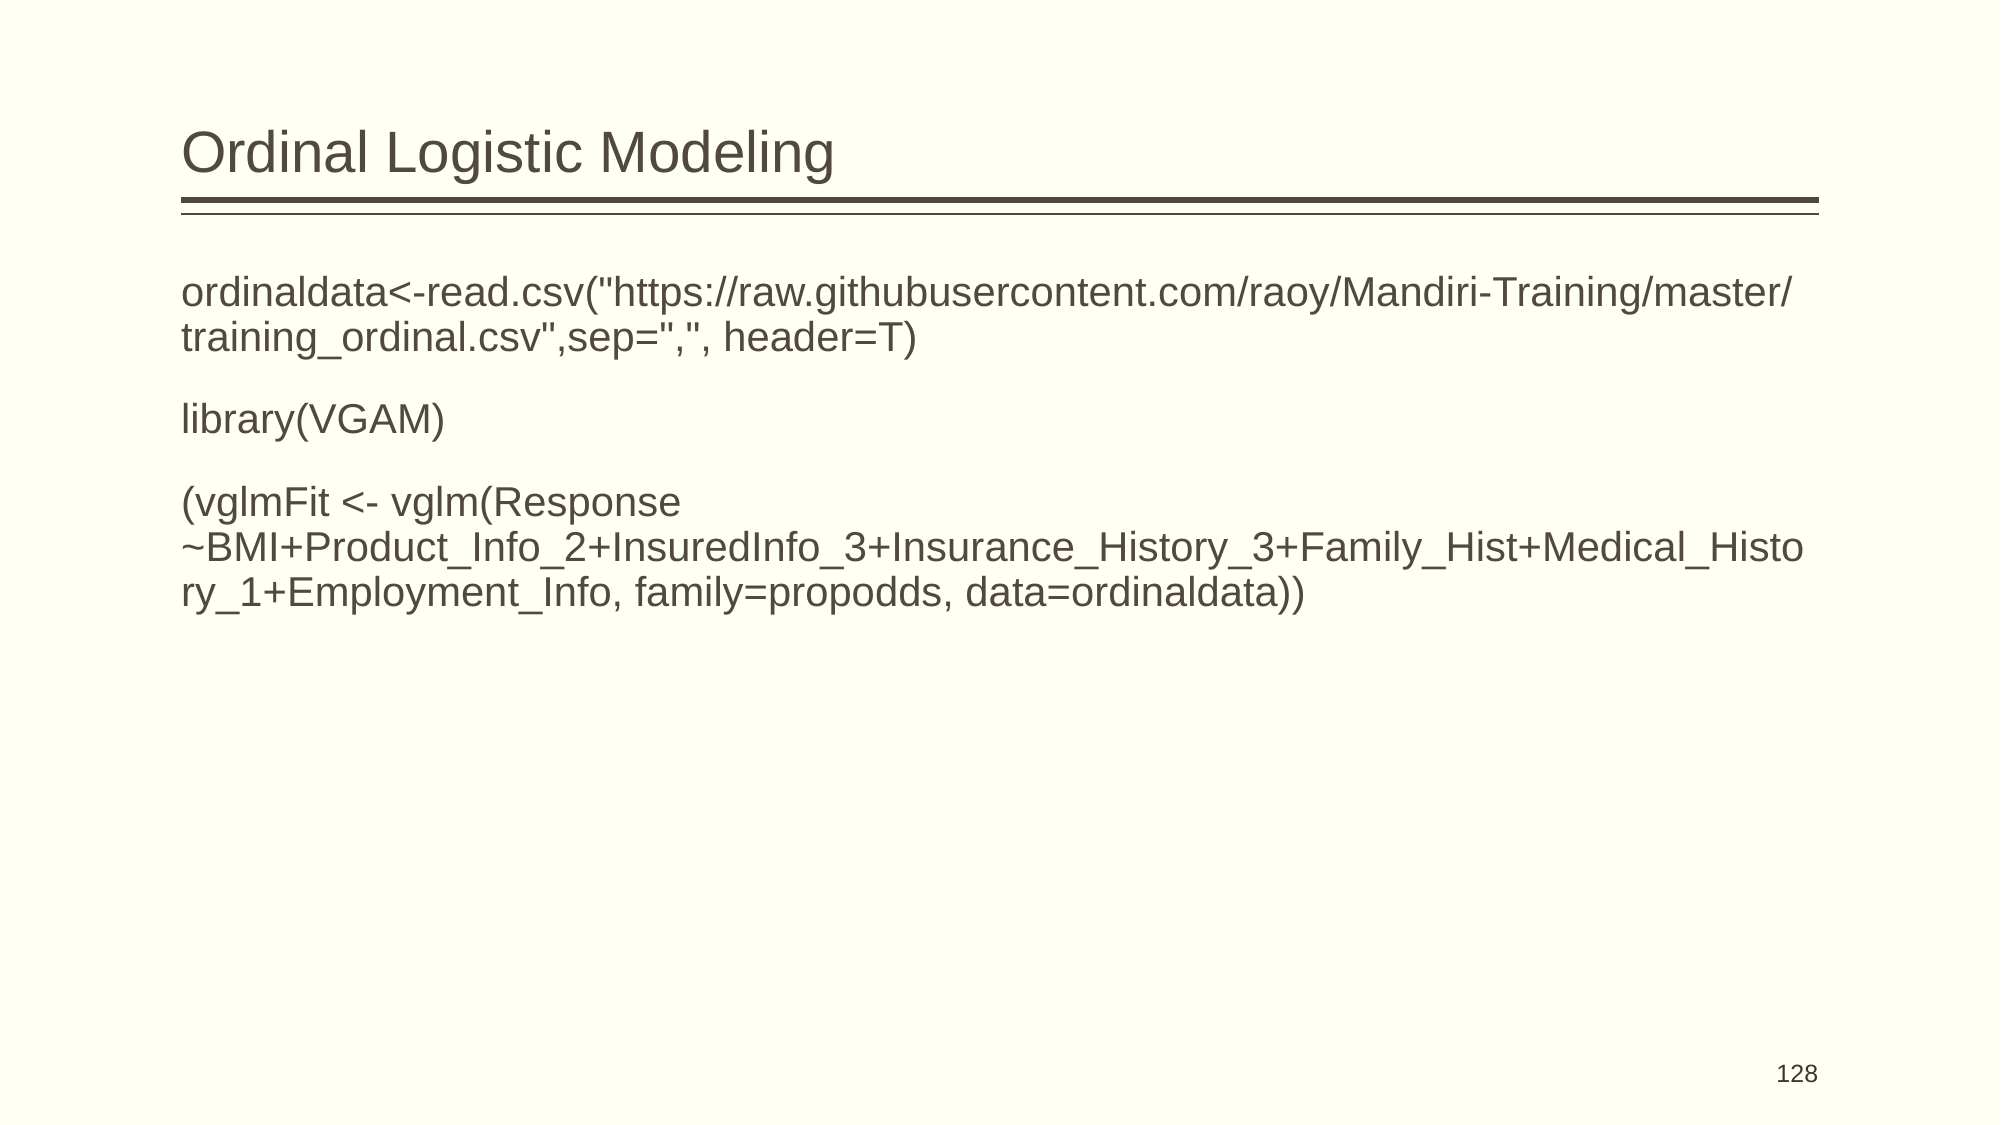

# Ordinal Logistic Modeling
ordinaldata<-read.csv("https://raw.githubusercontent.com/raoy/Mandiri-Training/master/training_ordinal.csv",sep=",", header=T)
library(VGAM)
(vglmFit <- vglm(Response ~BMI+Product_Info_2+InsuredInfo_3+Insurance_History_3+Family_Hist+Medical_History_1+Employment_Info, family=propodds, data=ordinaldata))

128